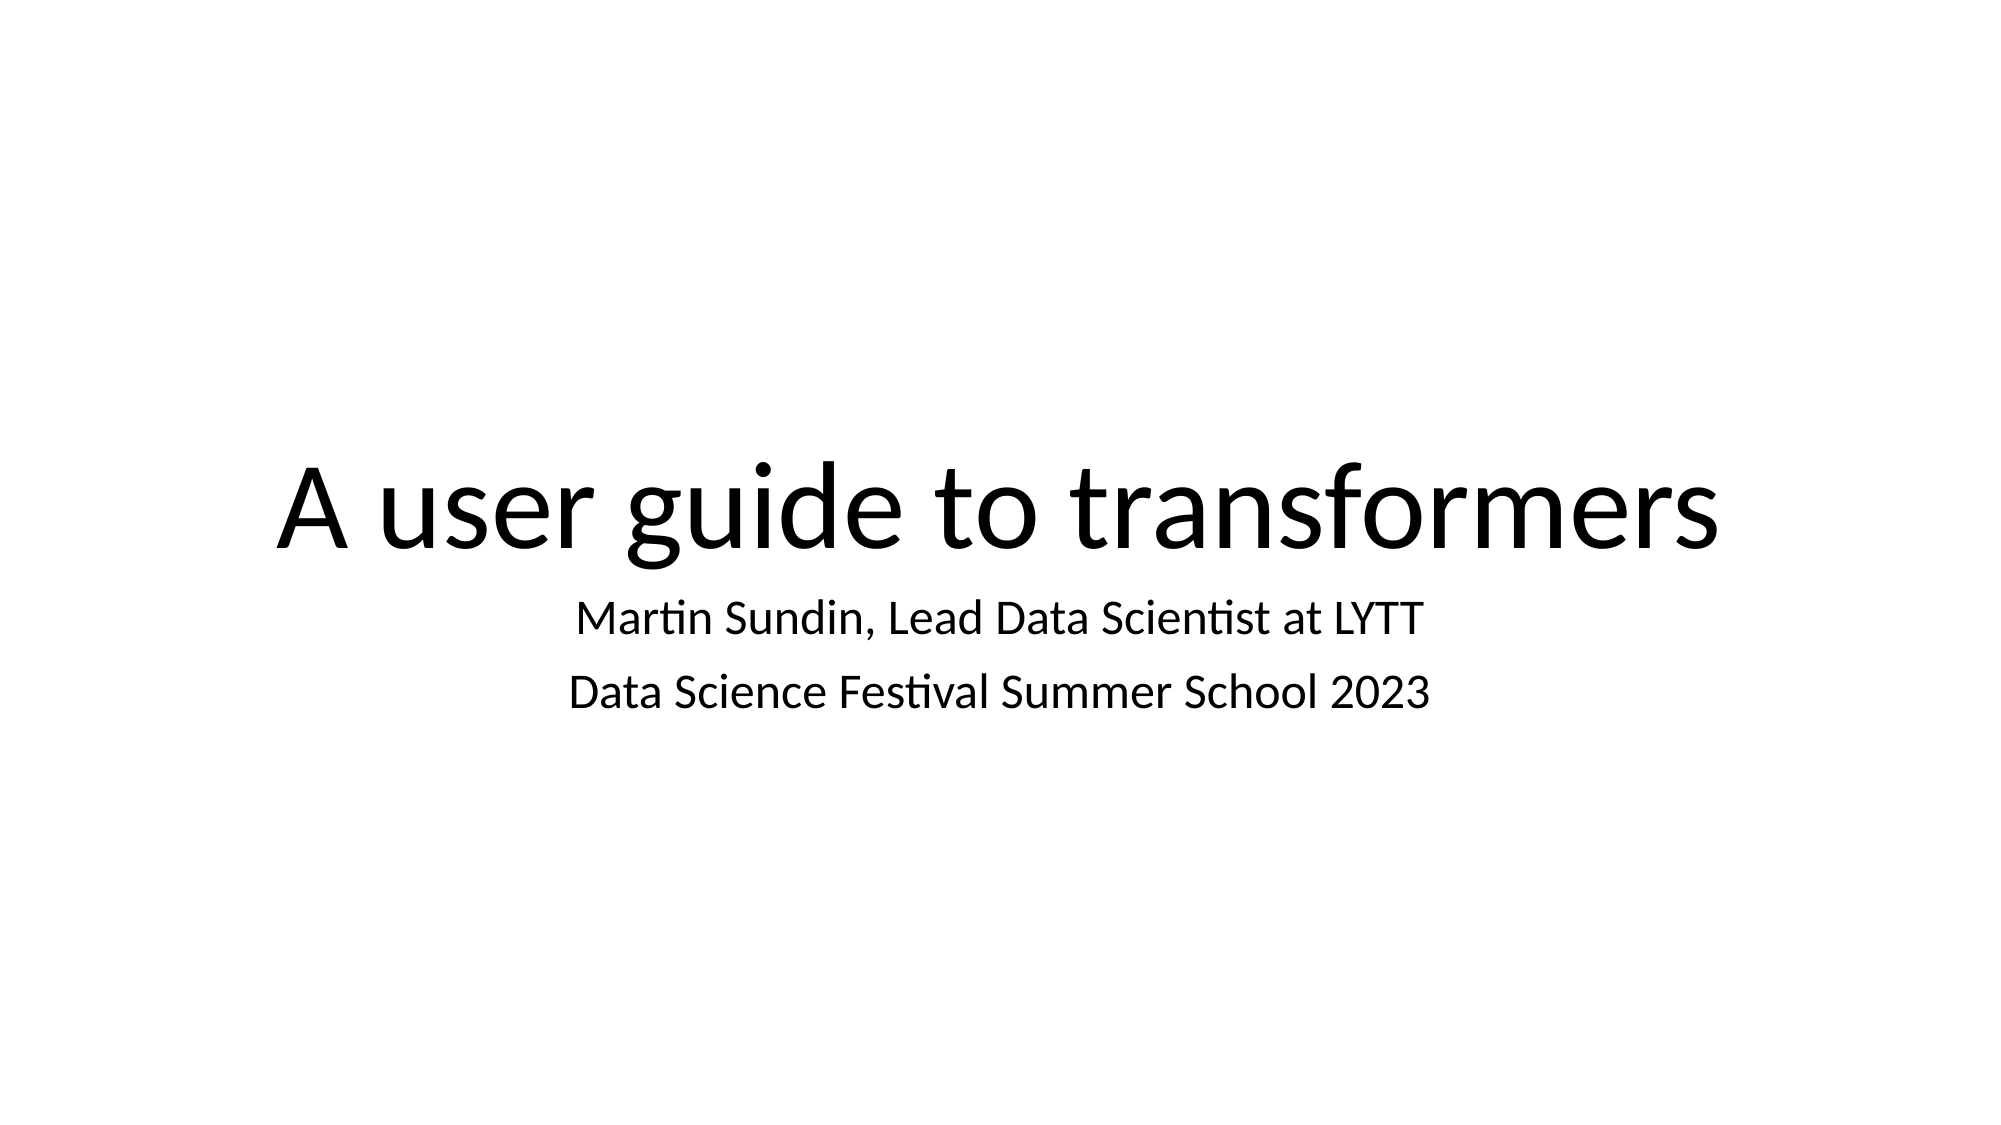

# A user guide to transformers
Martin Sundin, Lead Data Scientist at LYTT
Data Science Festival Summer School 2023